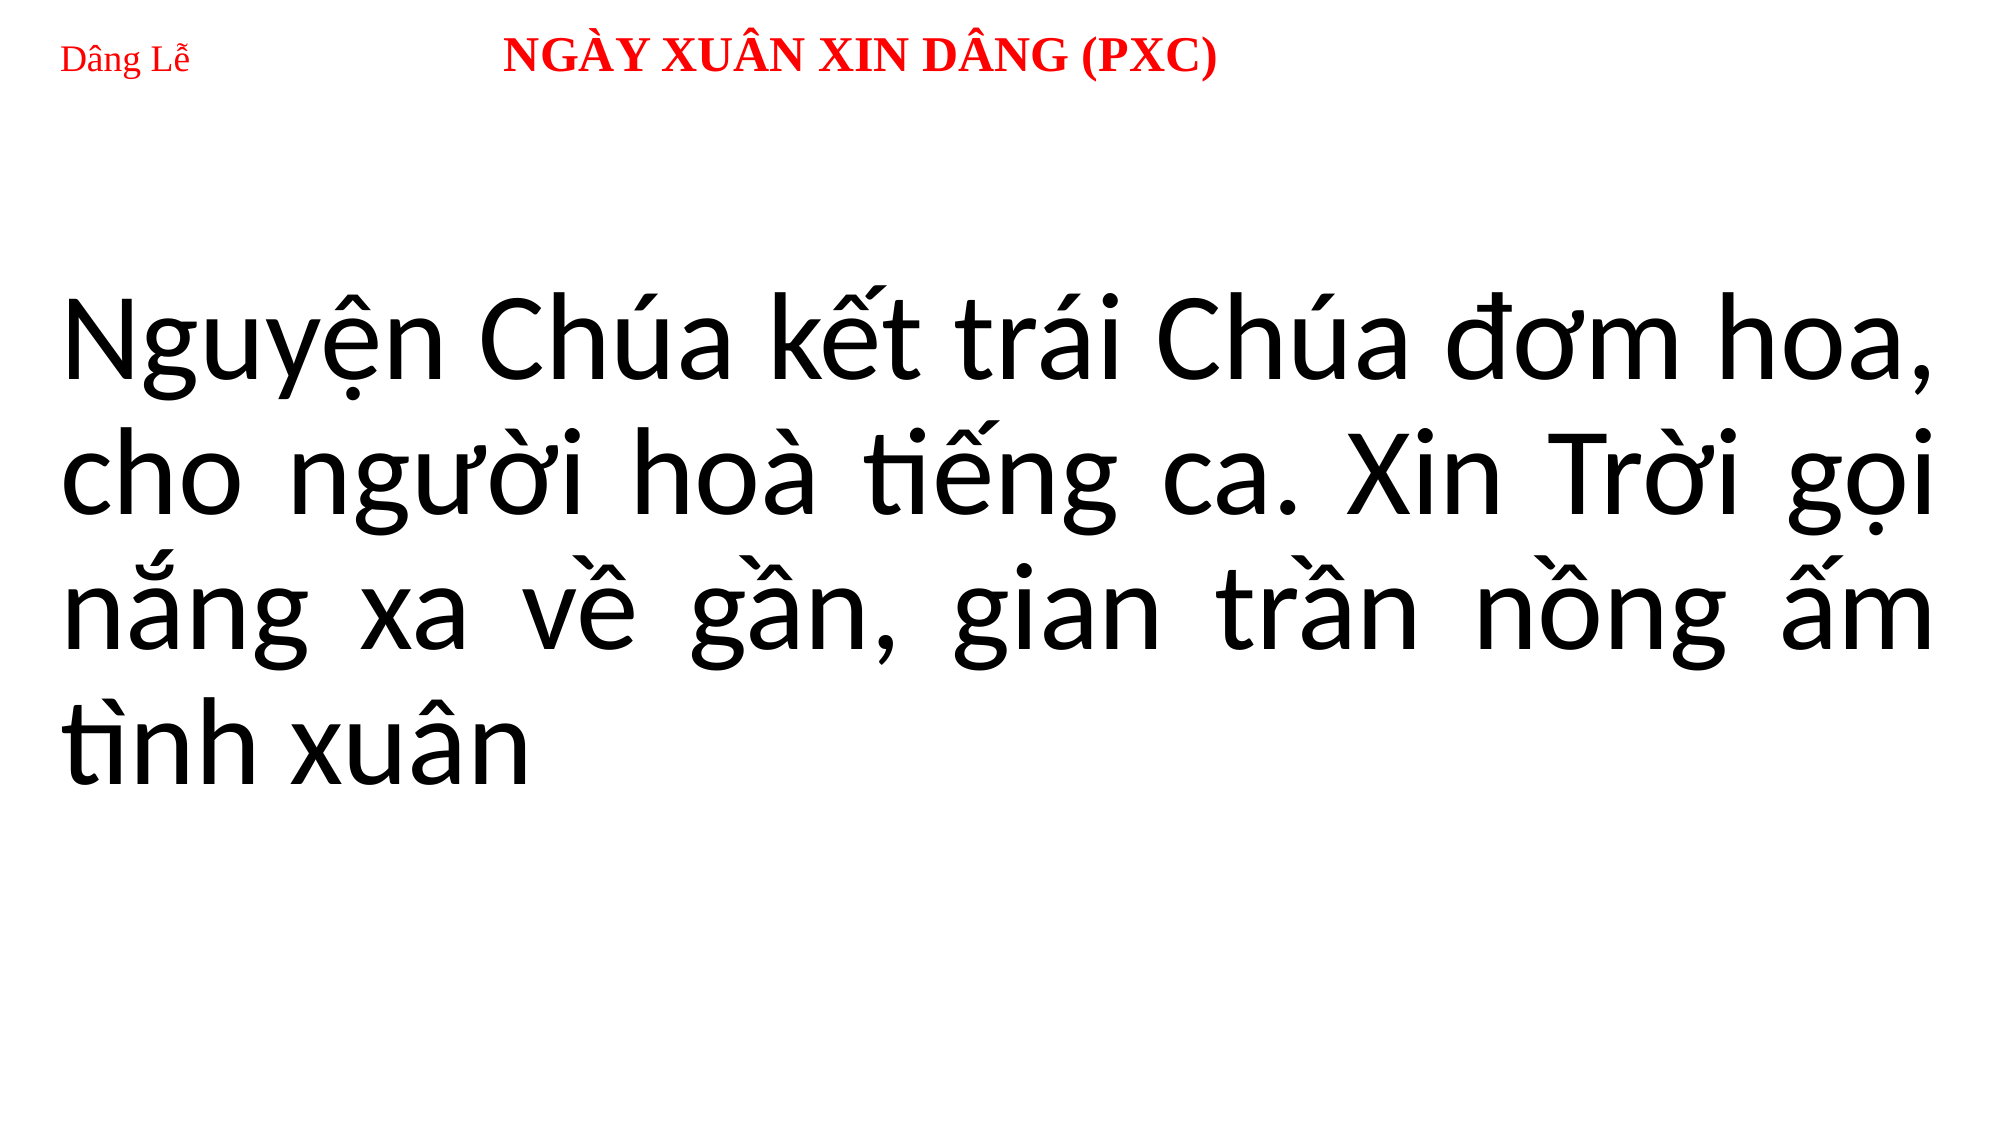

# Dâng Lễ                                 NGÀY XUÂN XIN DÂNG (PXC)
Nguyện Chúa kết trái Chúa đơm hoa, cho người hoà tiếng ca. Xin Trời gọi nắng xa về gần, gian trần nồng ấm tình xuân